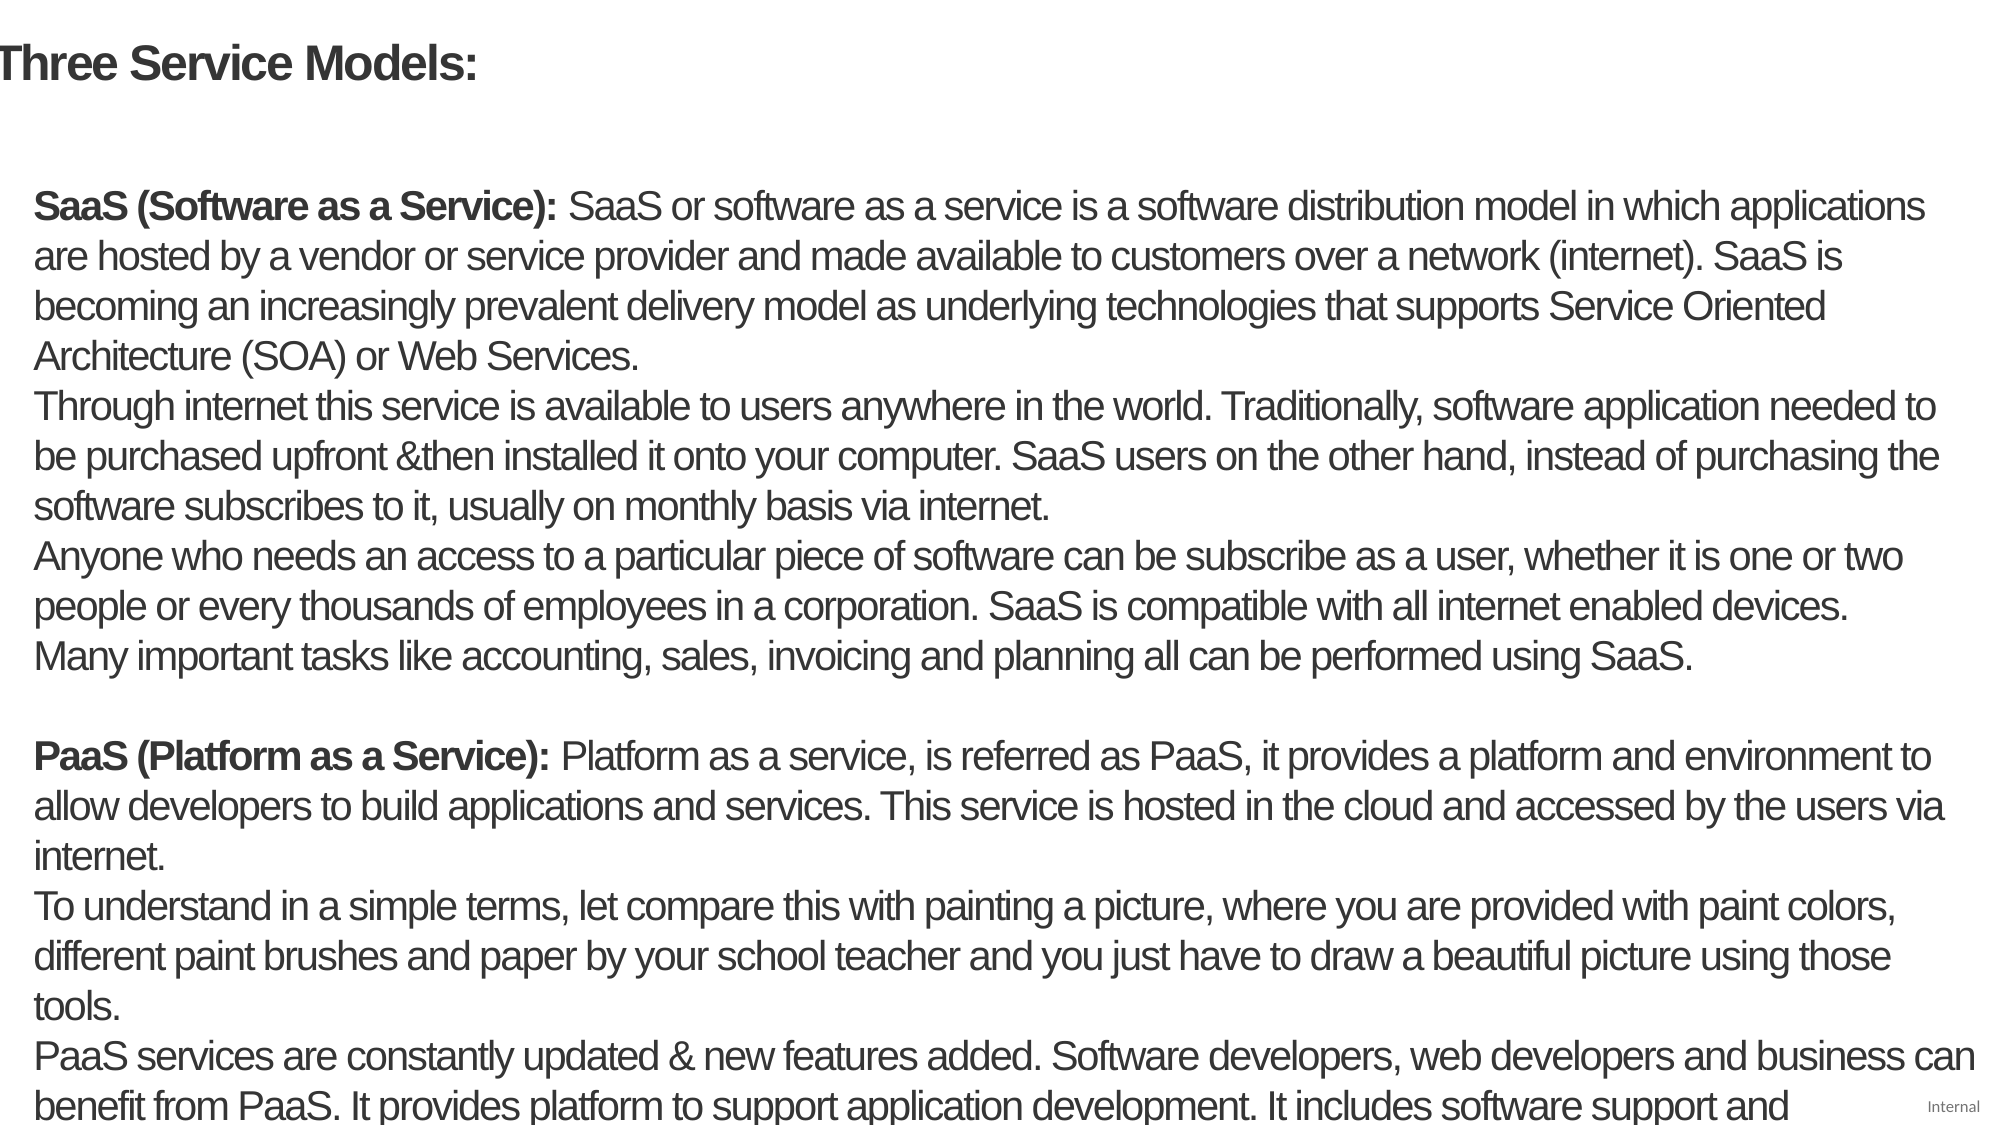

Three Service Models:
SaaS (Software as a Service): SaaS or software as a service is a software distribution model in which applications are hosted by a vendor or service provider and made available to customers over a network (internet). SaaS is becoming an increasingly prevalent delivery model as underlying technologies that supports Service Oriented Architecture (SOA) or Web Services.
Through internet this service is available to users anywhere in the world. Traditionally, software application needed to be purchased upfront &then installed it onto your computer. SaaS users on the other hand, instead of purchasing the software subscribes to it, usually on monthly basis via internet.
Anyone who needs an access to a particular piece of software can be subscribe as a user, whether it is one or two people or every thousands of employees in a corporation. SaaS is compatible with all internet enabled devices.
Many important tasks like accounting, sales, invoicing and planning all can be performed using SaaS.

PaaS (Platform as a Service): Platform as a service, is referred as PaaS, it provides a platform and environment to allow developers to build applications and services. This service is hosted in the cloud and accessed by the users via internet.
To understand in a simple terms, let compare this with painting a picture, where you are provided with paint colors, different paint brushes and paper by your school teacher and you just have to draw a beautiful picture using those tools.
PaaS services are constantly updated & new features added. Software developers, web developers and business can benefit from PaaS. It provides platform to support application development. It includes software support and management services, storage, networking, deploying, testing, collaborating, hosting and maintaining applications.